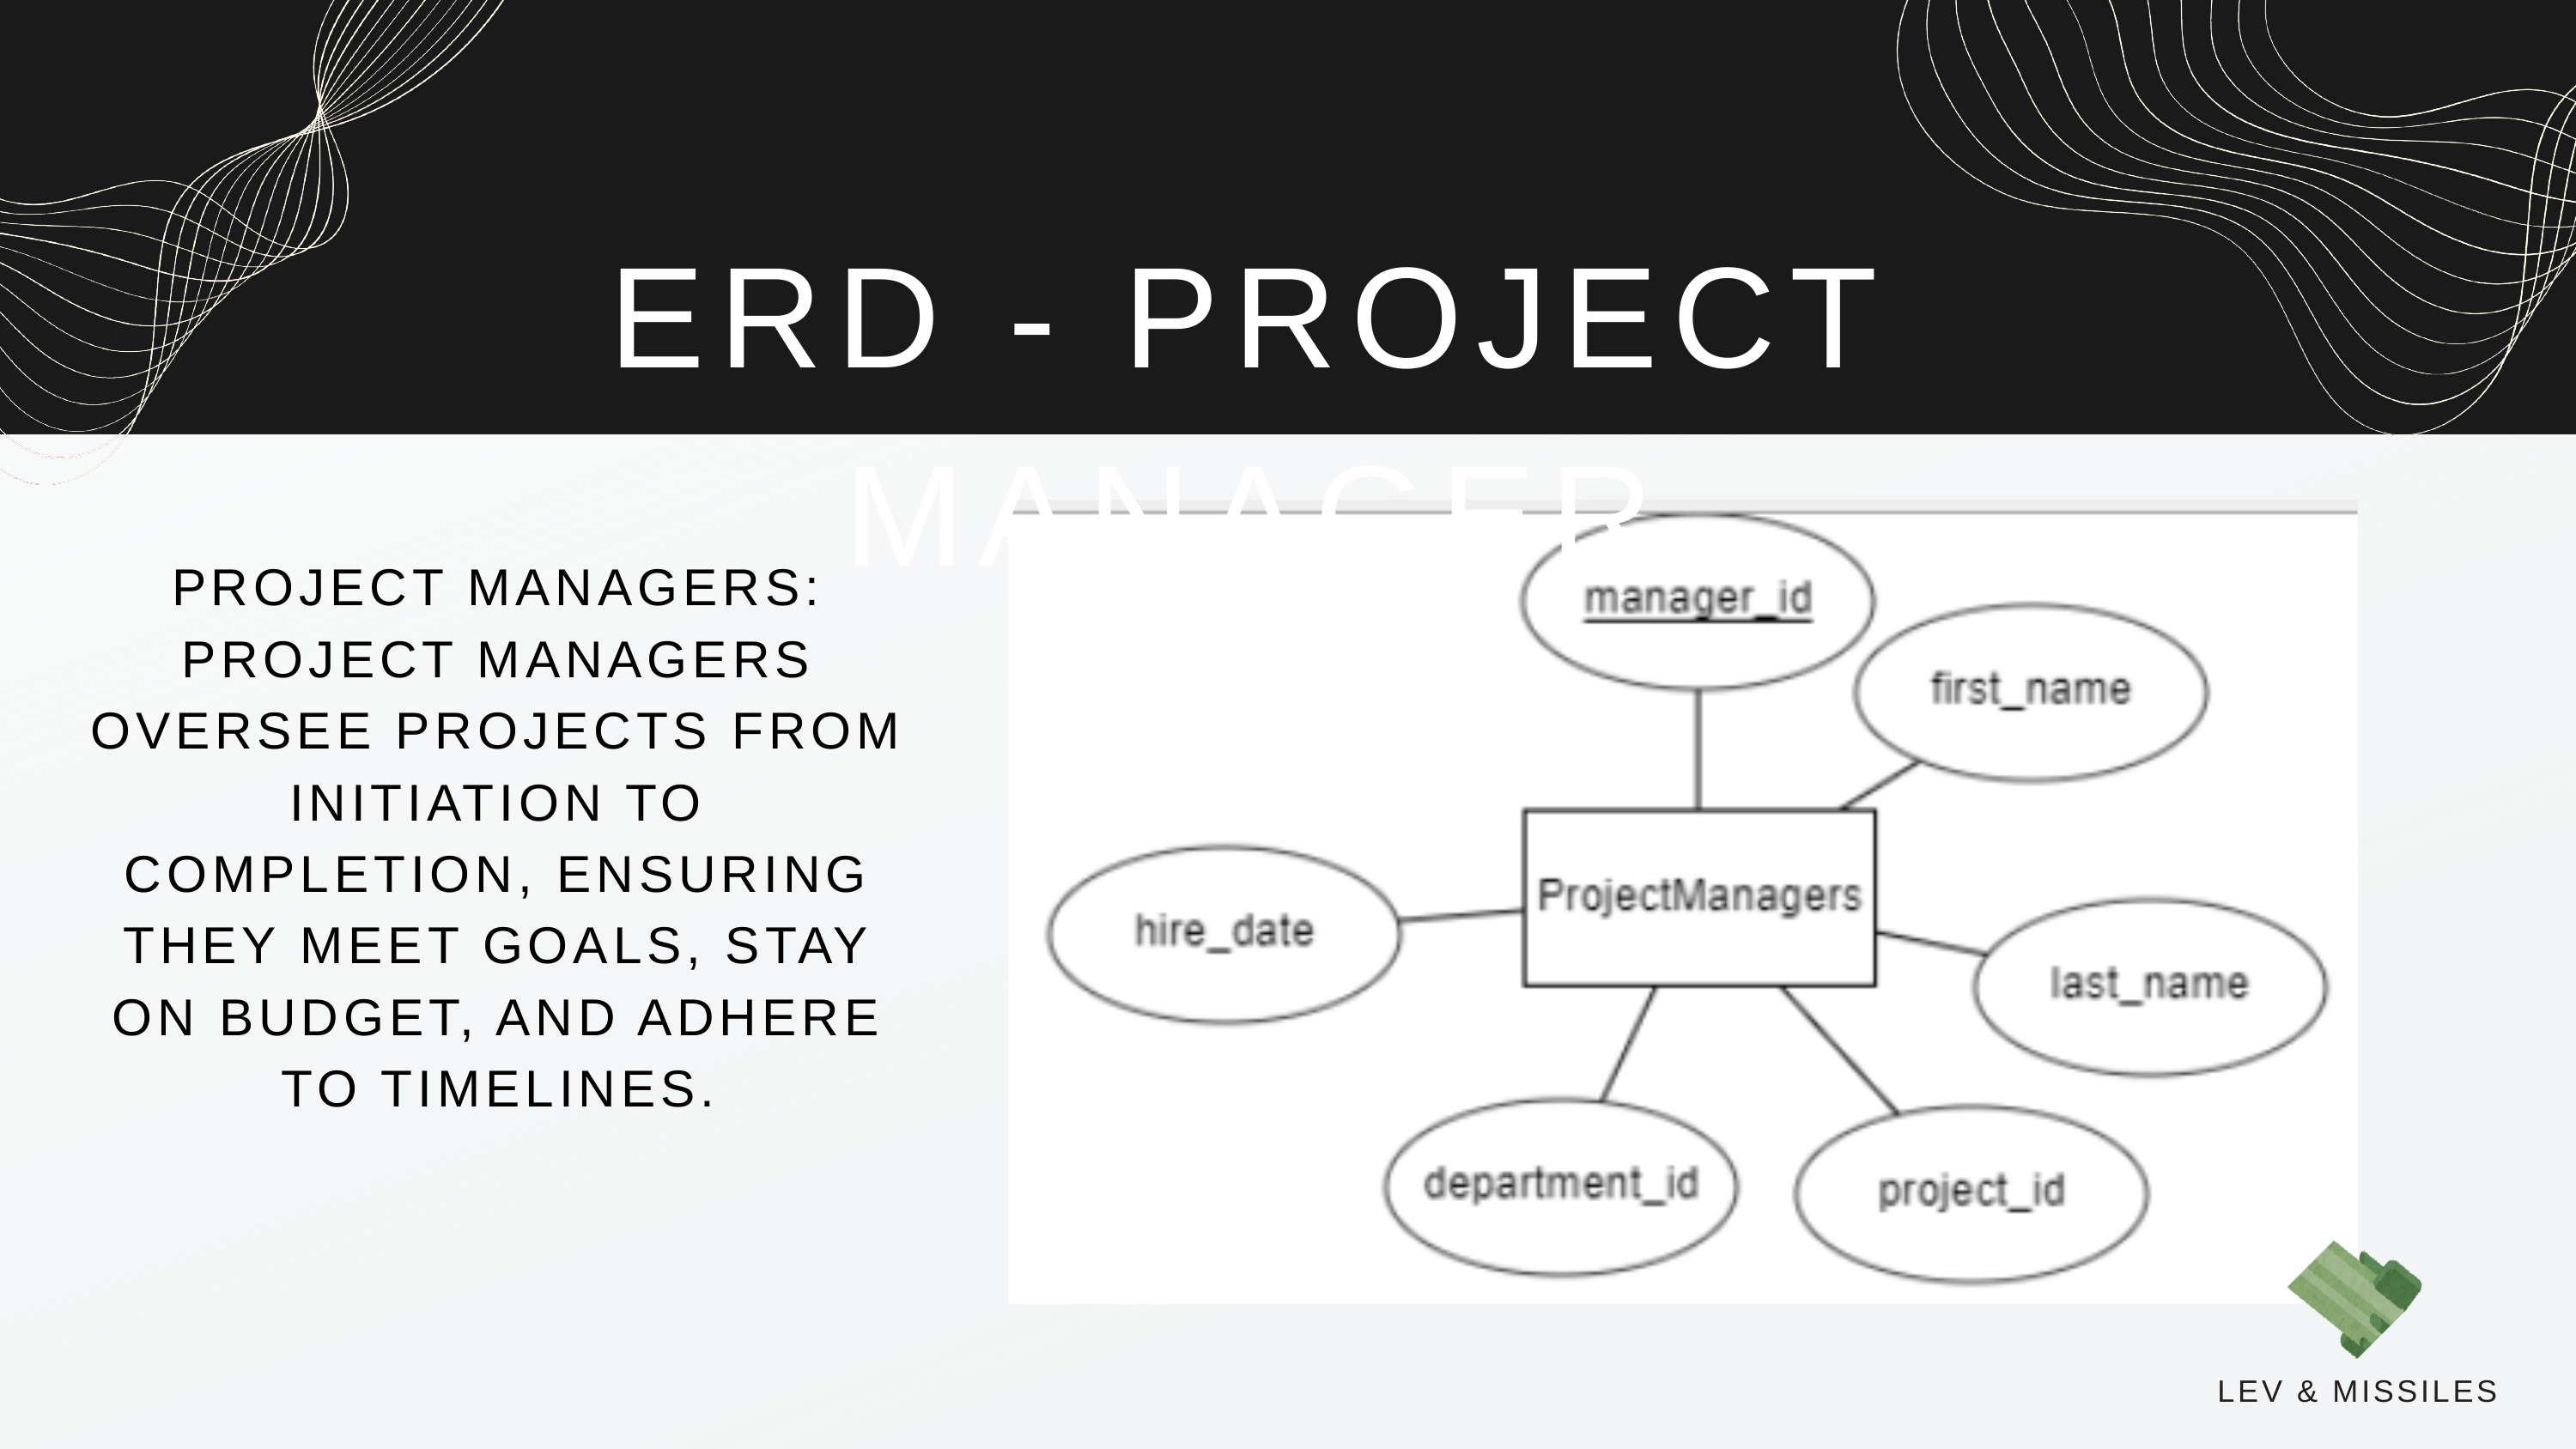

ERD - PROJECT MANAGER

PROJECT MANAGERS: PROJECT MANAGERS OVERSEE PROJECTS FROM INITIATION TO COMPLETION, ENSURING THEY MEET GOALS, STAY ON BUDGET, AND ADHERE TO TIMELINES.

LEV & MISSILES